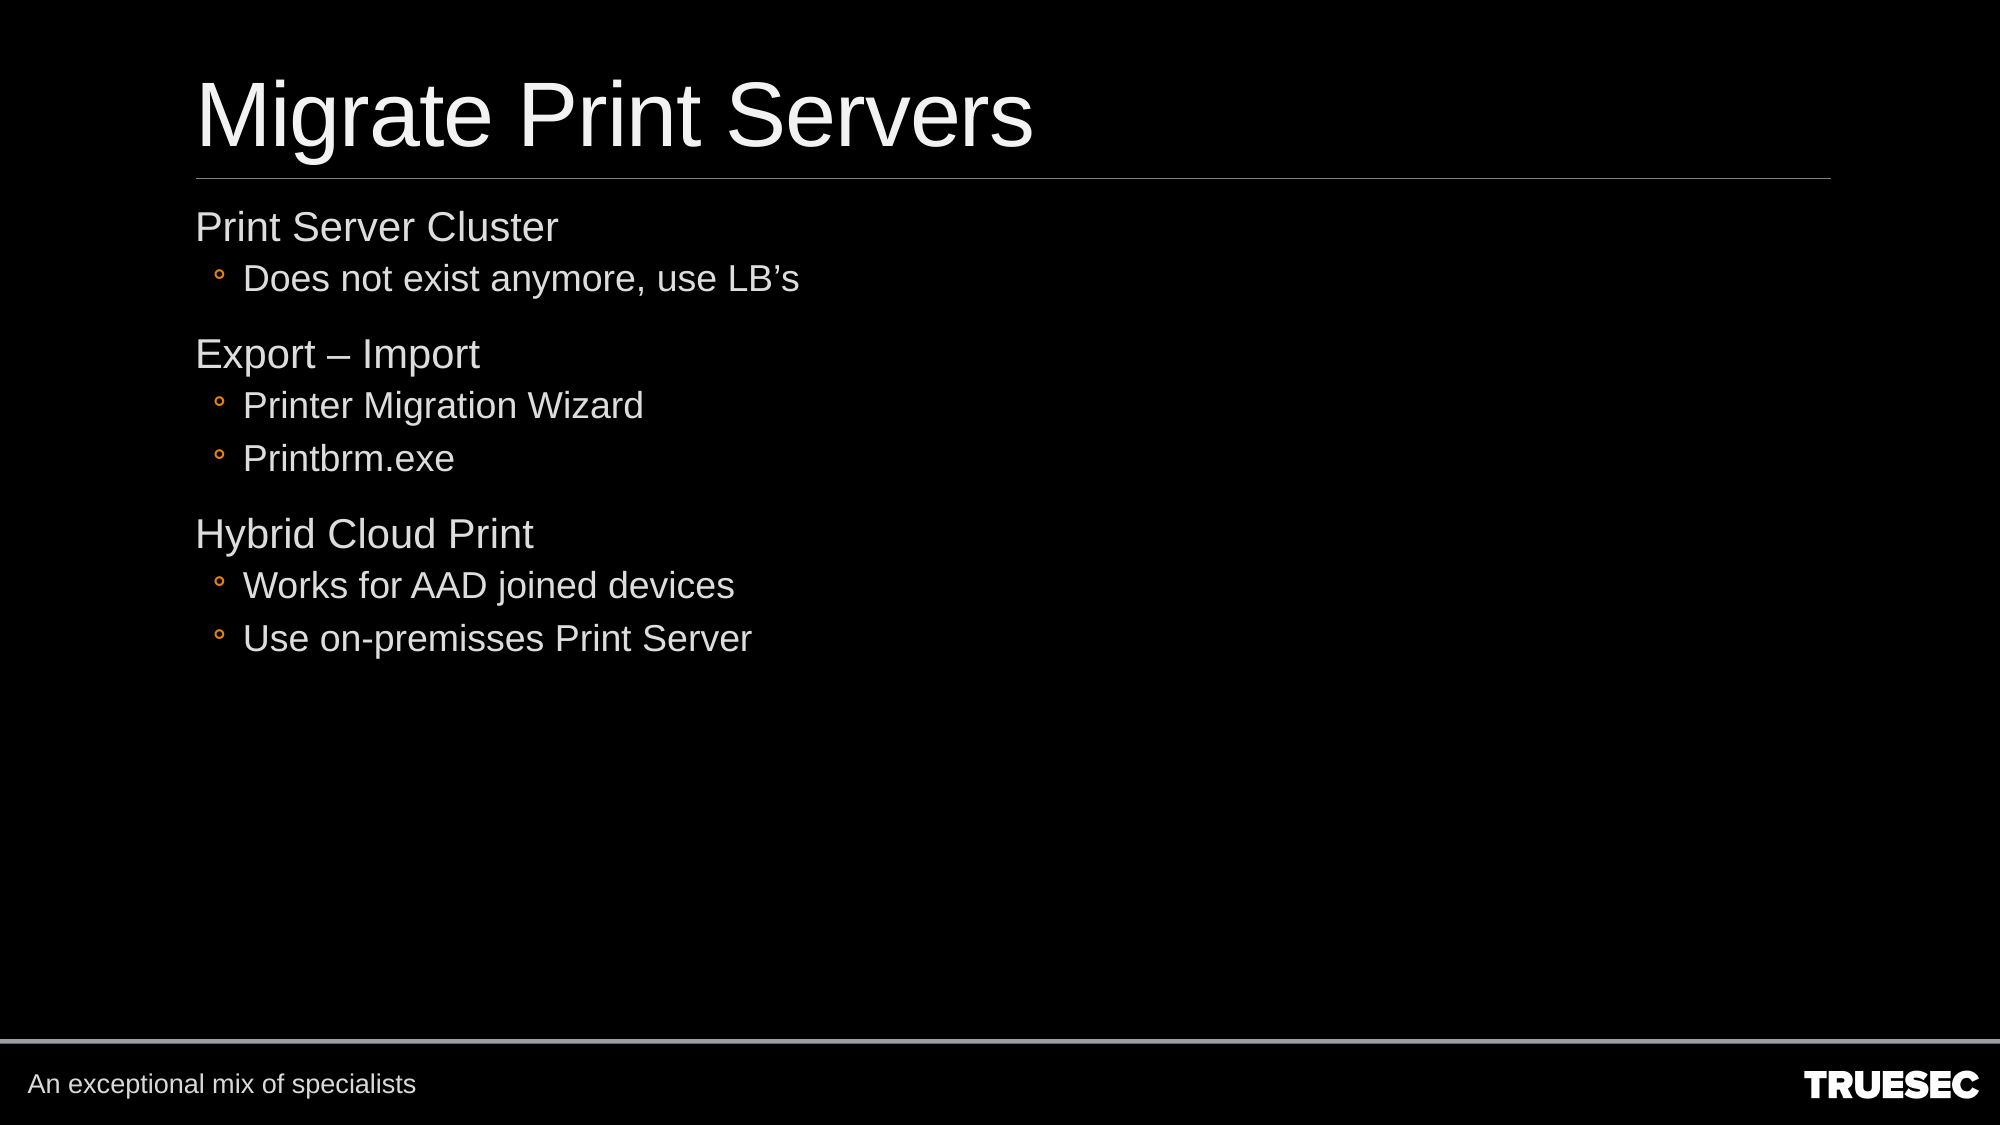

# Migrate Print Servers
Print Server Cluster
Does not exist anymore, use LB’s
Export – Import
Printer Migration Wizard
Printbrm.exe
Hybrid Cloud Print
Works for AAD joined devices
Use on-premisses Print Server